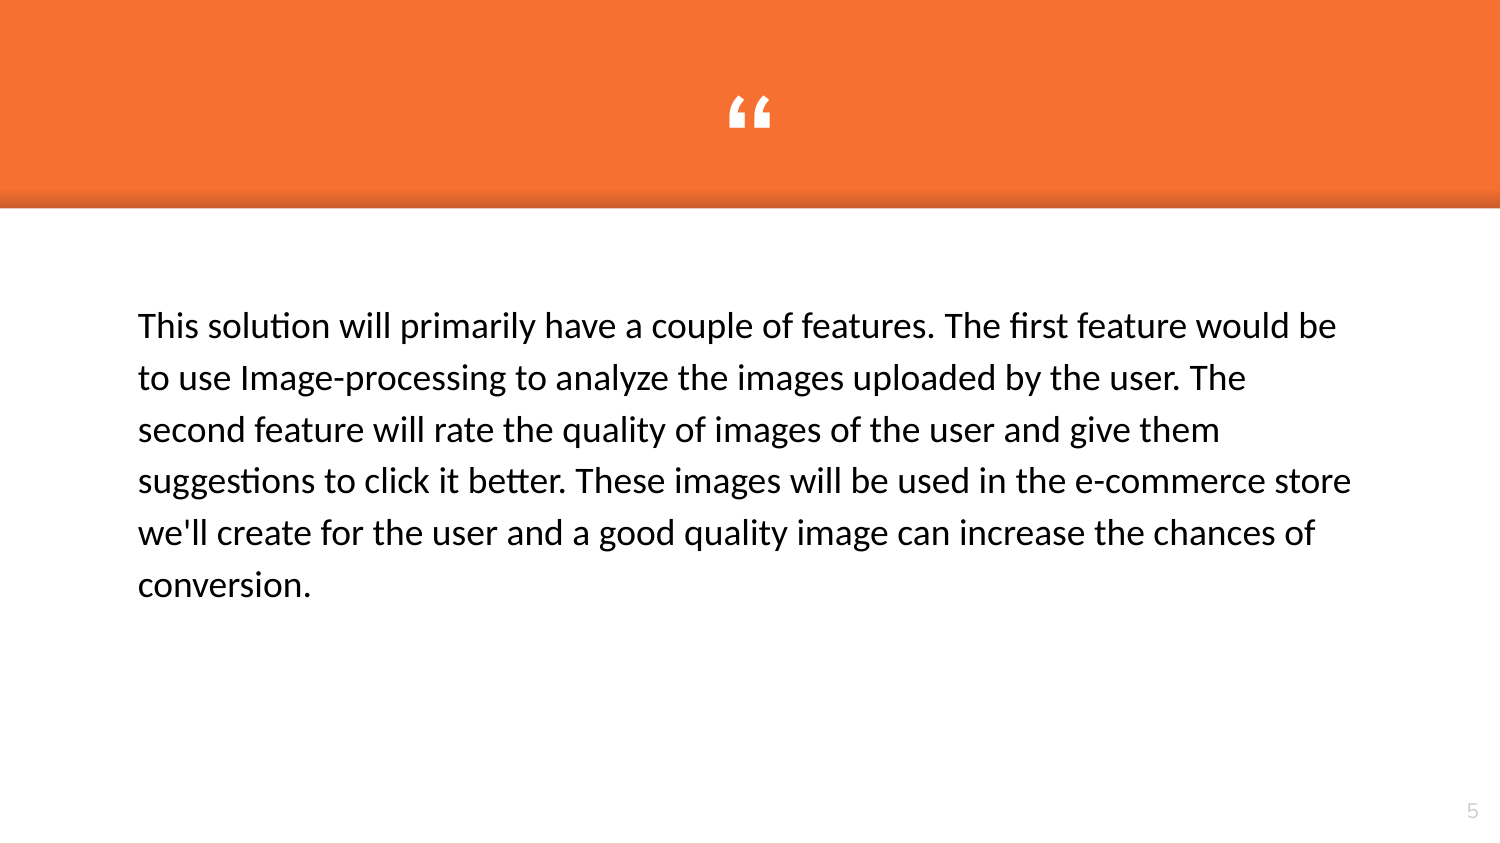

This solution will primarily have a couple of features. The first feature would be to use Image-processing to analyze the images uploaded by the user. The second feature will rate the quality of images of the user and give them suggestions to click it better. These images will be used in the e-commerce store we'll create for the user and a good quality image can increase the chances of conversion.
5